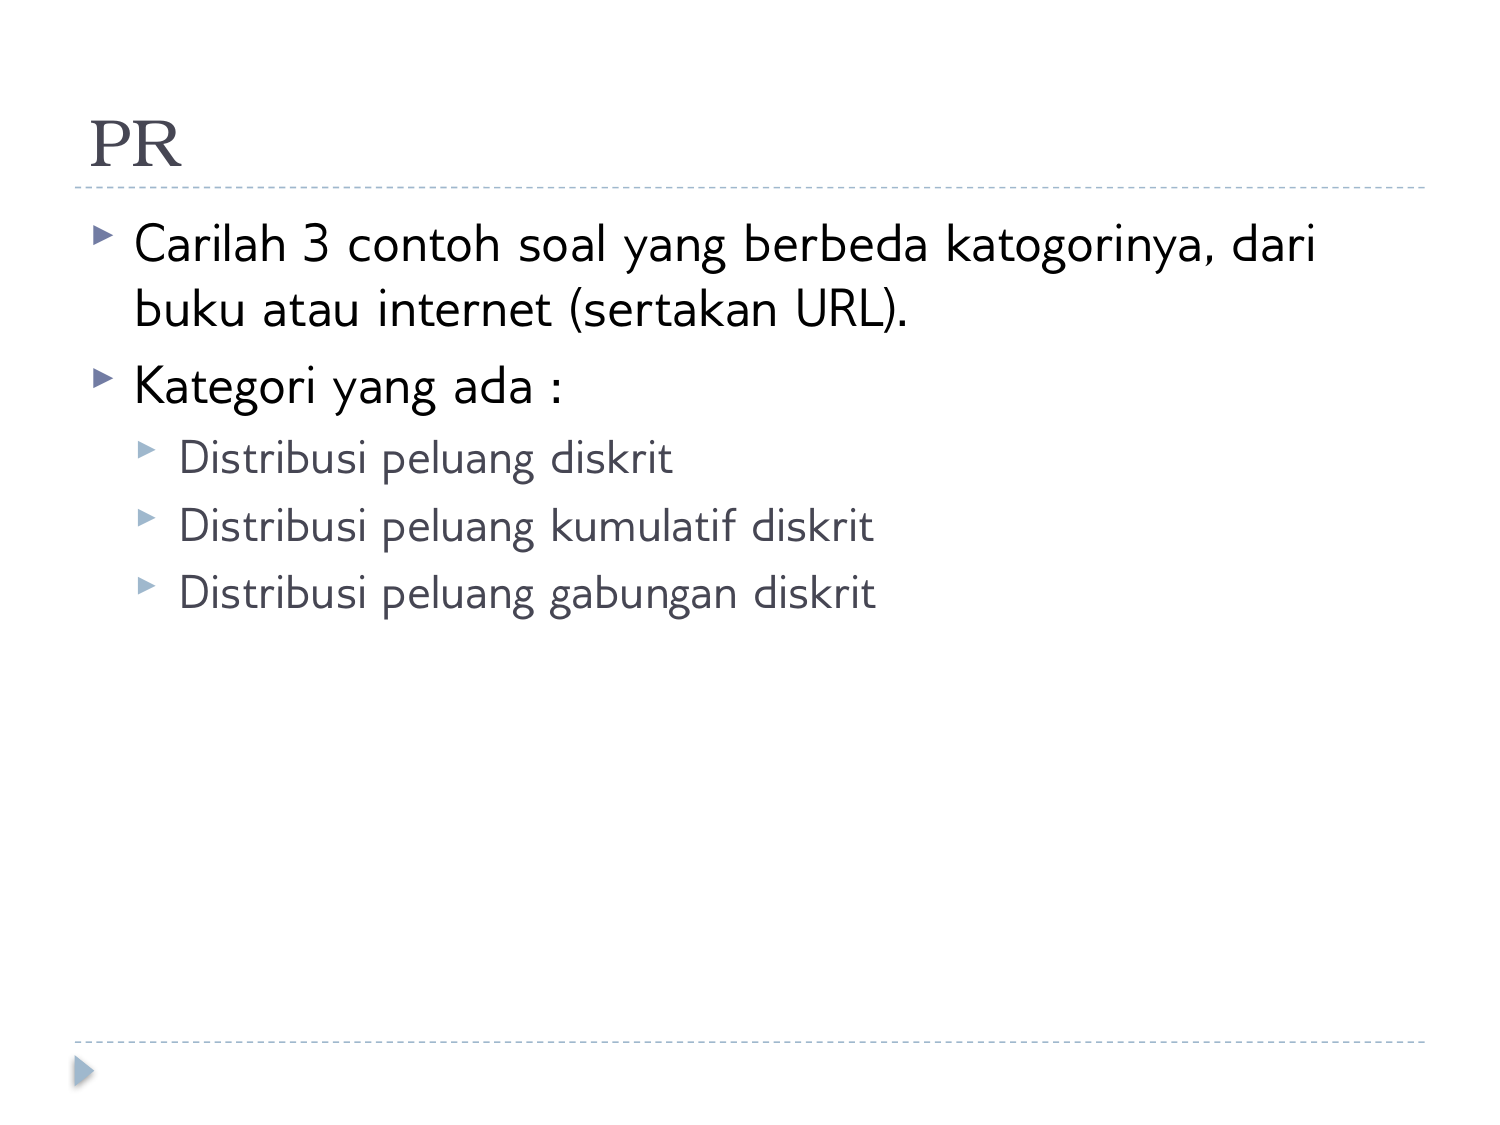

# PR
Carilah 3 contoh soal yang berbeda katogorinya, dari buku atau internet (sertakan URL).
Kategori yang ada :
Distribusi peluang diskrit
Distribusi peluang kumulatif diskrit
Distribusi peluang gabungan diskrit